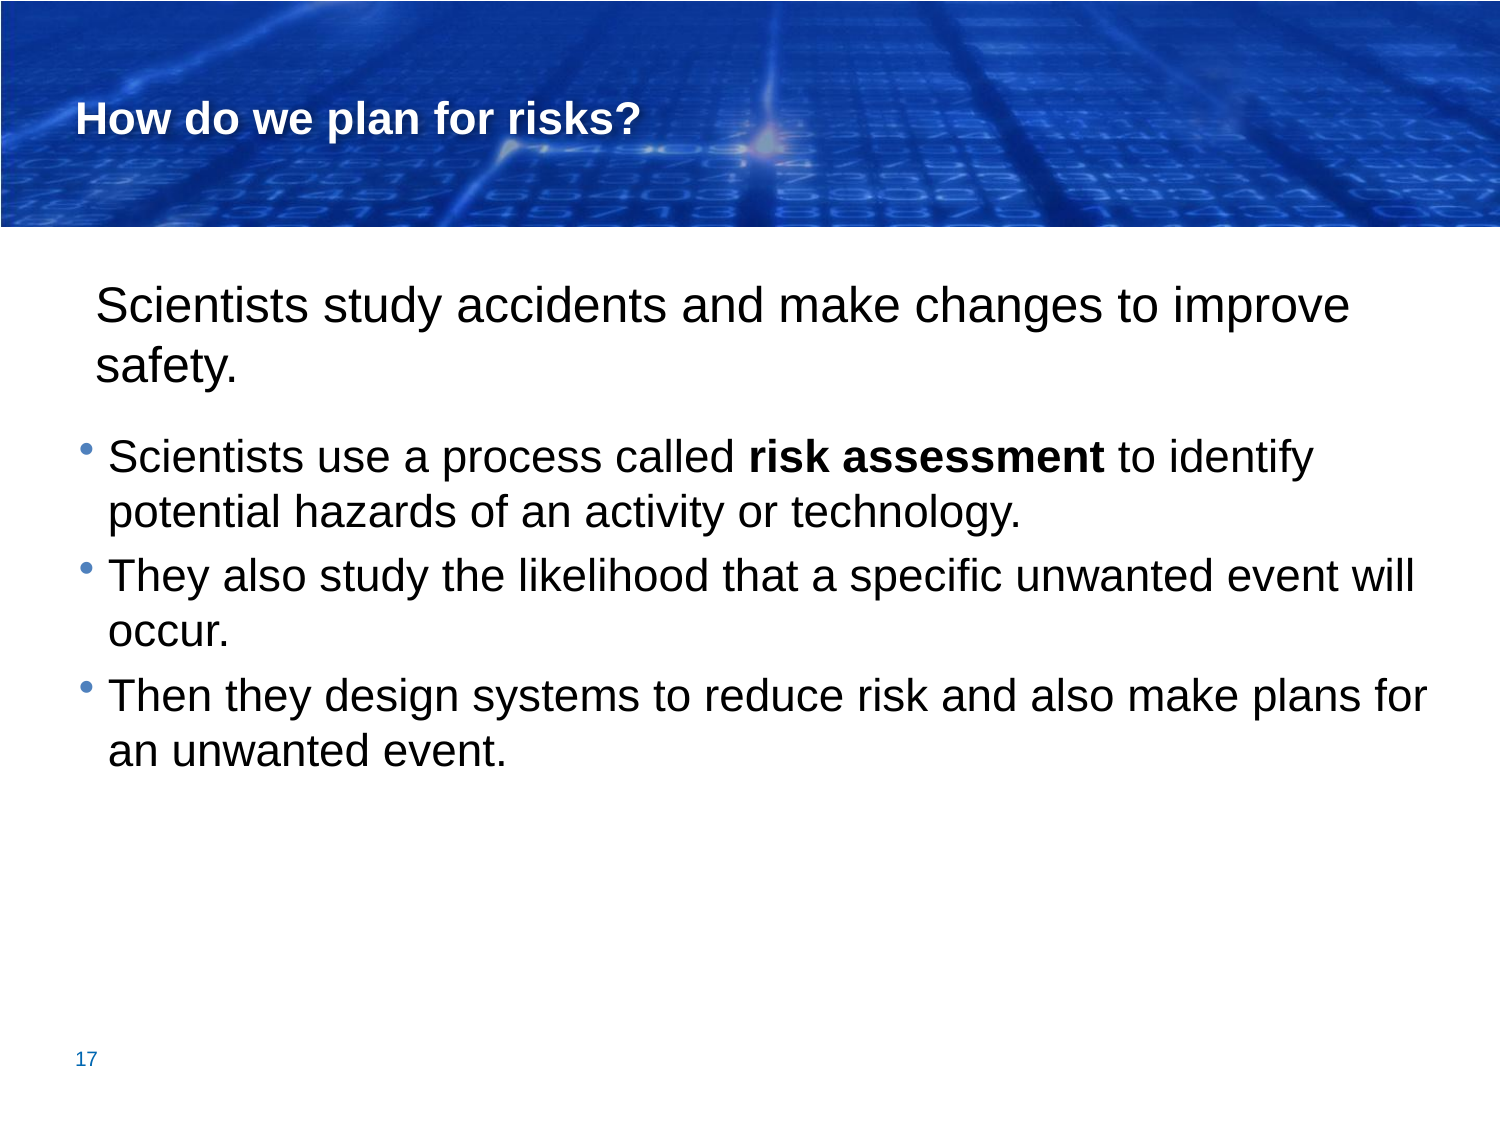

# How do we plan for risks?
Scientists study accidents and make changes to improve safety.
Scientists use a process called risk assessment to identify potential hazards of an activity or technology.
They also study the likelihood that a specific unwanted event will occur.
Then they design systems to reduce risk and also make plans for an unwanted event.

17